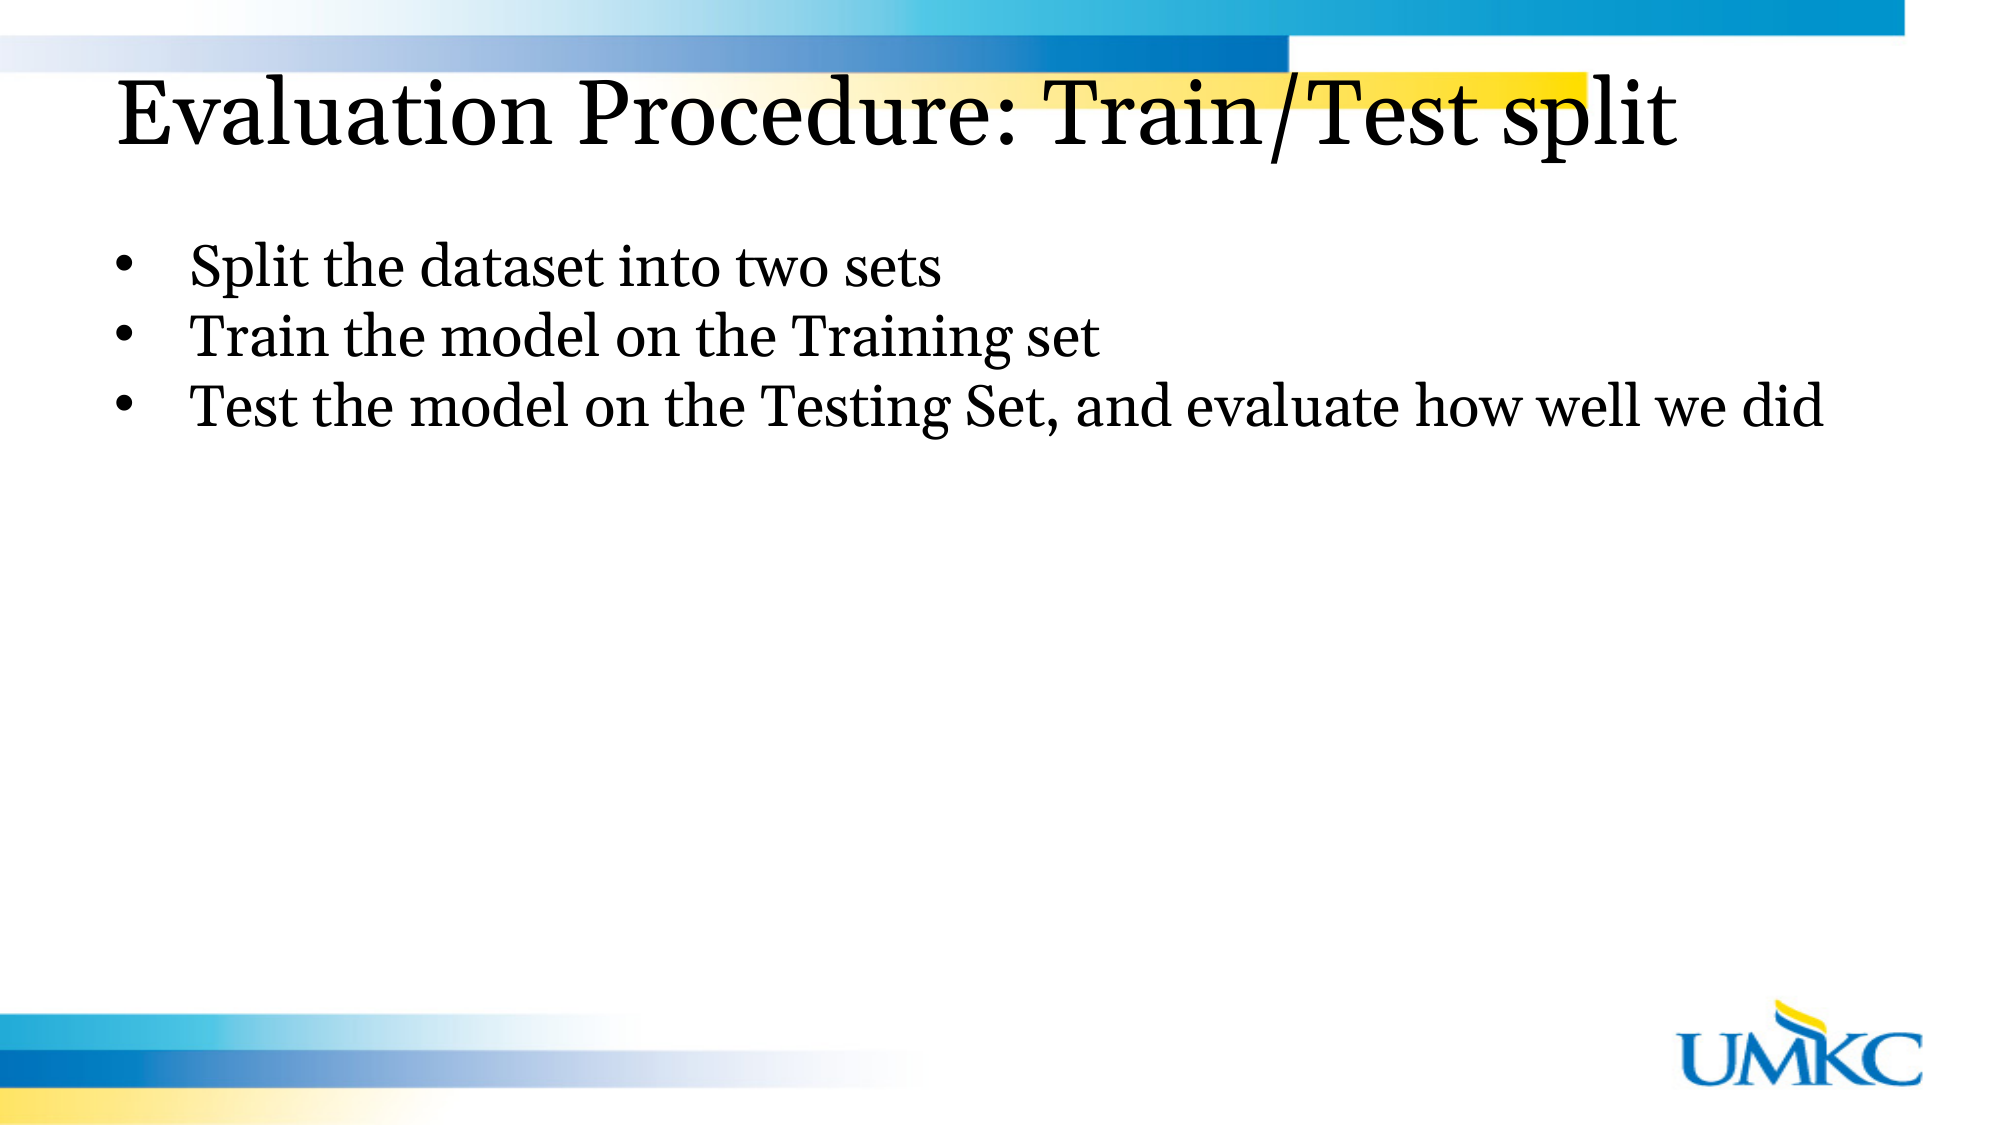

Evaluation Procedure: Train/Test split
Split the dataset into two sets
Train the model on the Training set
Test the model on the Testing Set, and evaluate how well we did